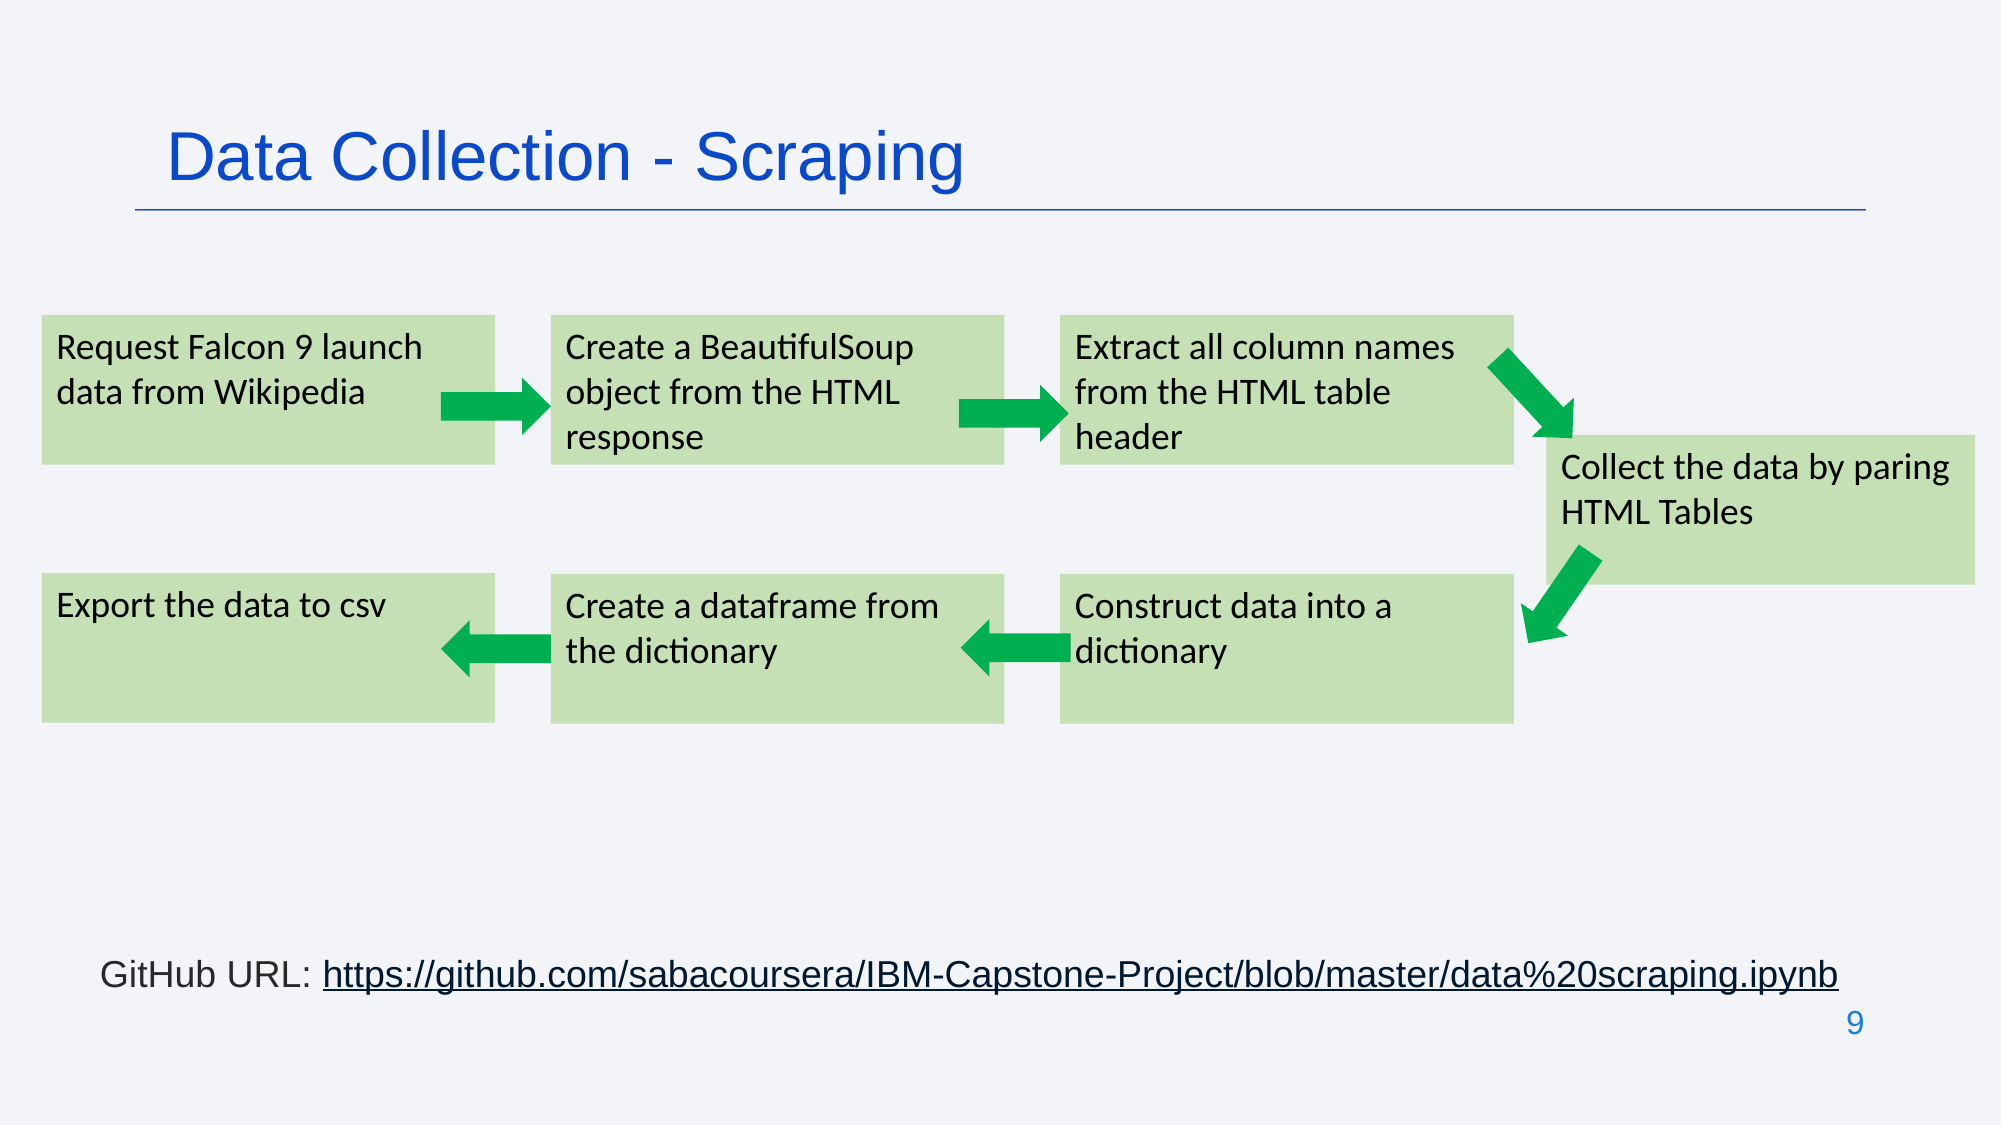

Data Collection - Scraping
Request Falcon 9 launch data from Wikipedia

Create a BeautifulSoup object from the HTML response
Extract all column names from the HTML table header

Collect the data by paring HTML Tables

Export the data to csv

Create a dataframe from the dictionary

Construct data into a dictionary

GitHub URL: https://github.com/sabacoursera/IBM-Capstone-Project/blob/master/data%20scraping.ipynb

9